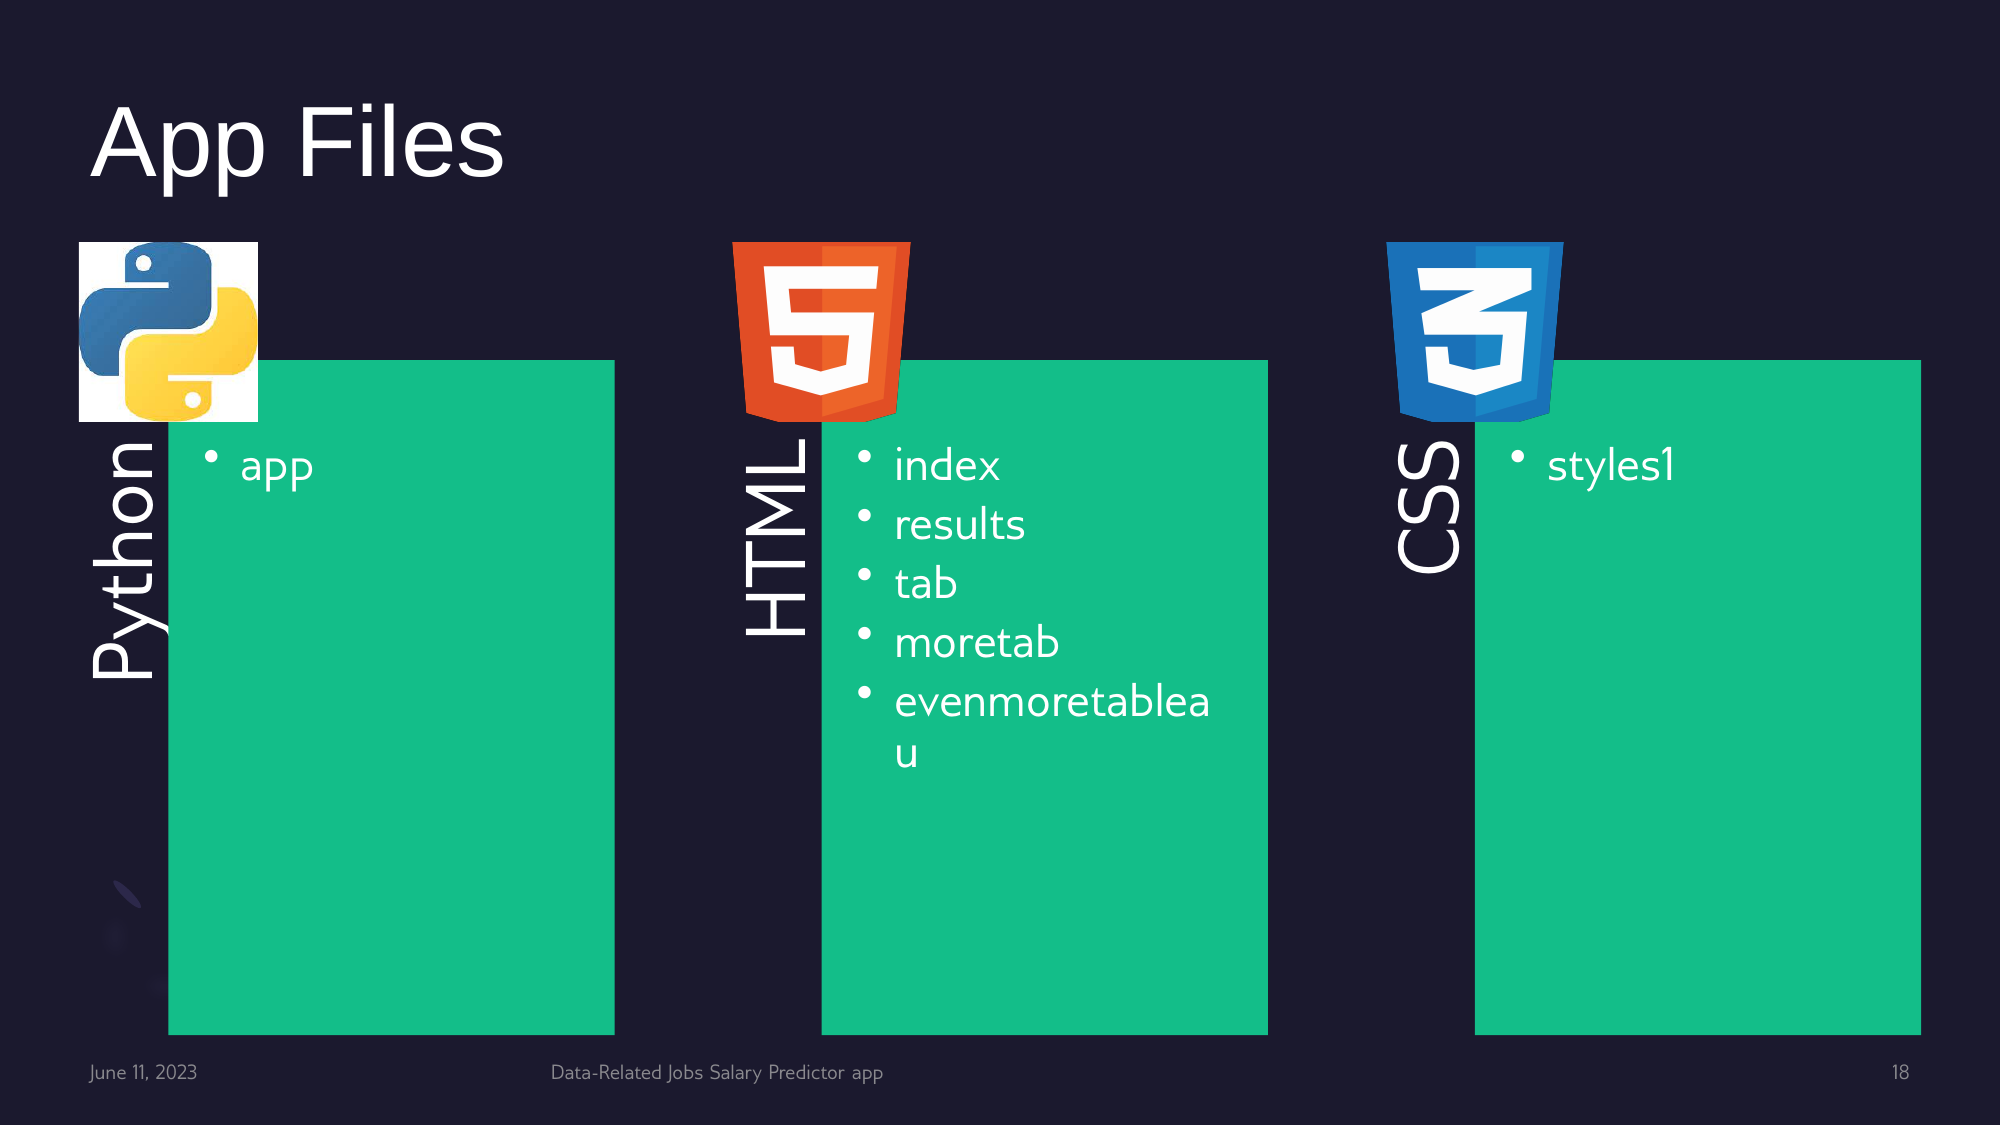

# App Files
Python
app
HTML
index
results
tab
moretab
evenmoretableau
CSS
styles1
June 11, 2023
Data-Related Jobs Salary Predictor app
18